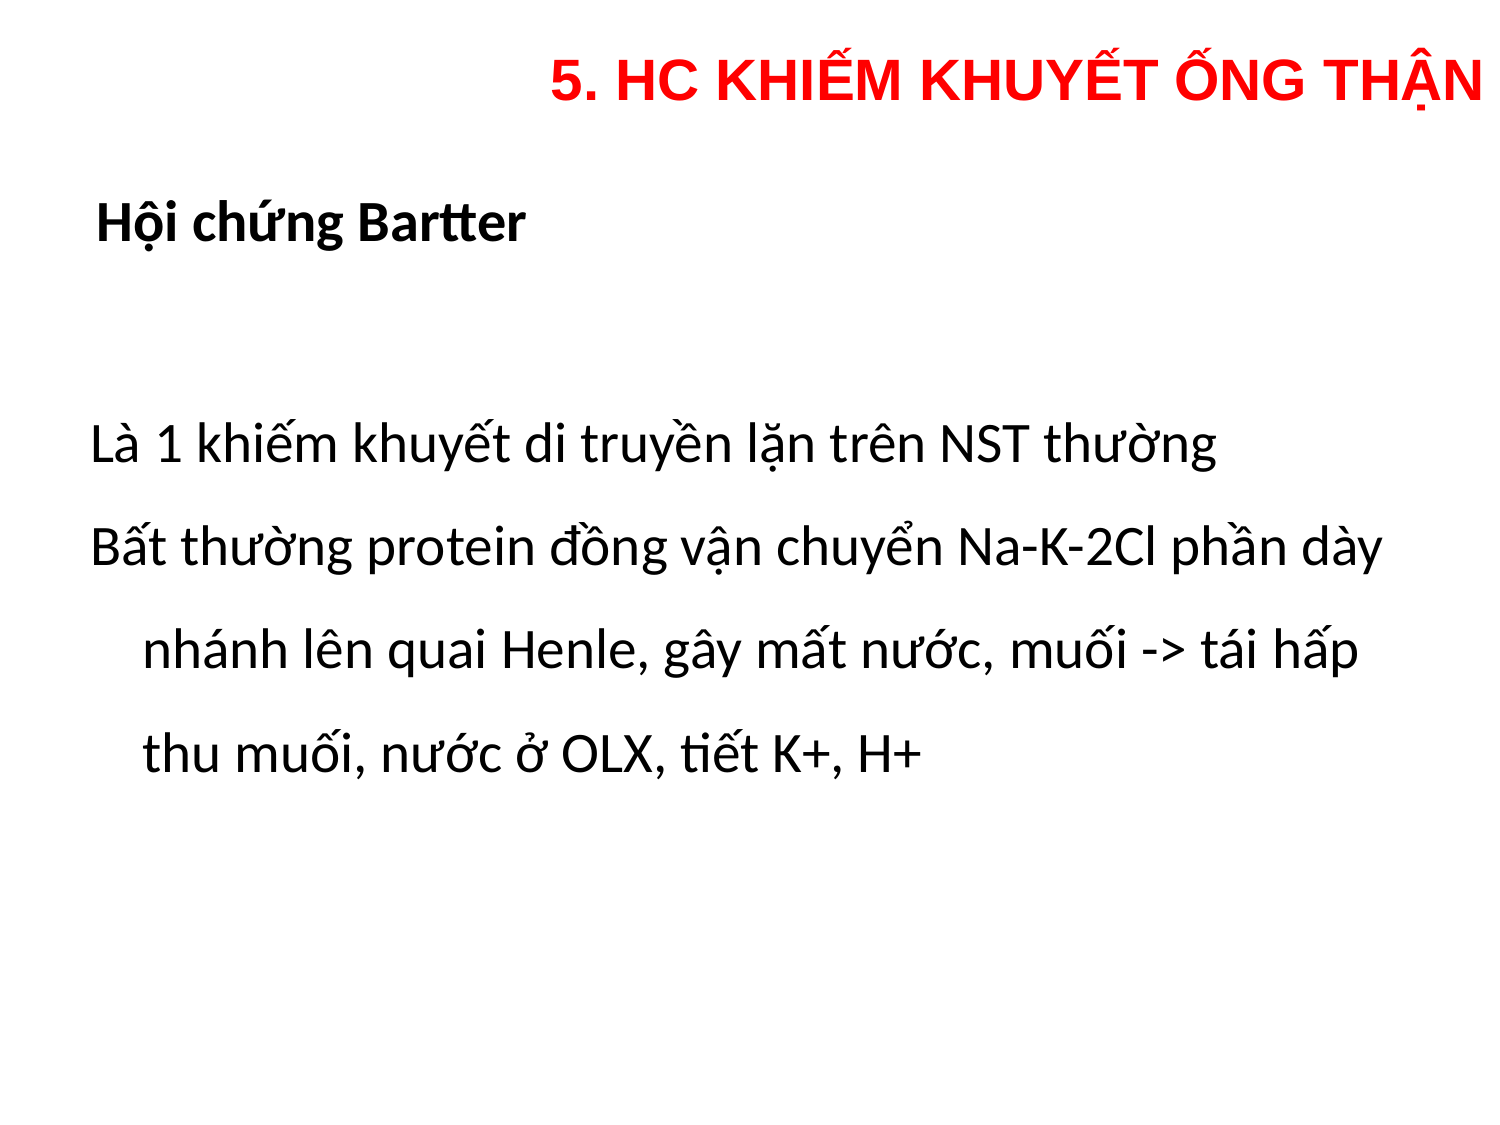

5. HC KHIẾM KHUYẾT ỐNG THẬN
Hội chứng Bartter
Là 1 khiếm khuyết di truyền lặn trên NST thường
Bất thường protein đồng vận chuyển Na-K-2Cl phần dày nhánh lên quai Henle, gây mất nước, muối -> tái hấp thu muối, nước ở OLX, tiết K+, H+